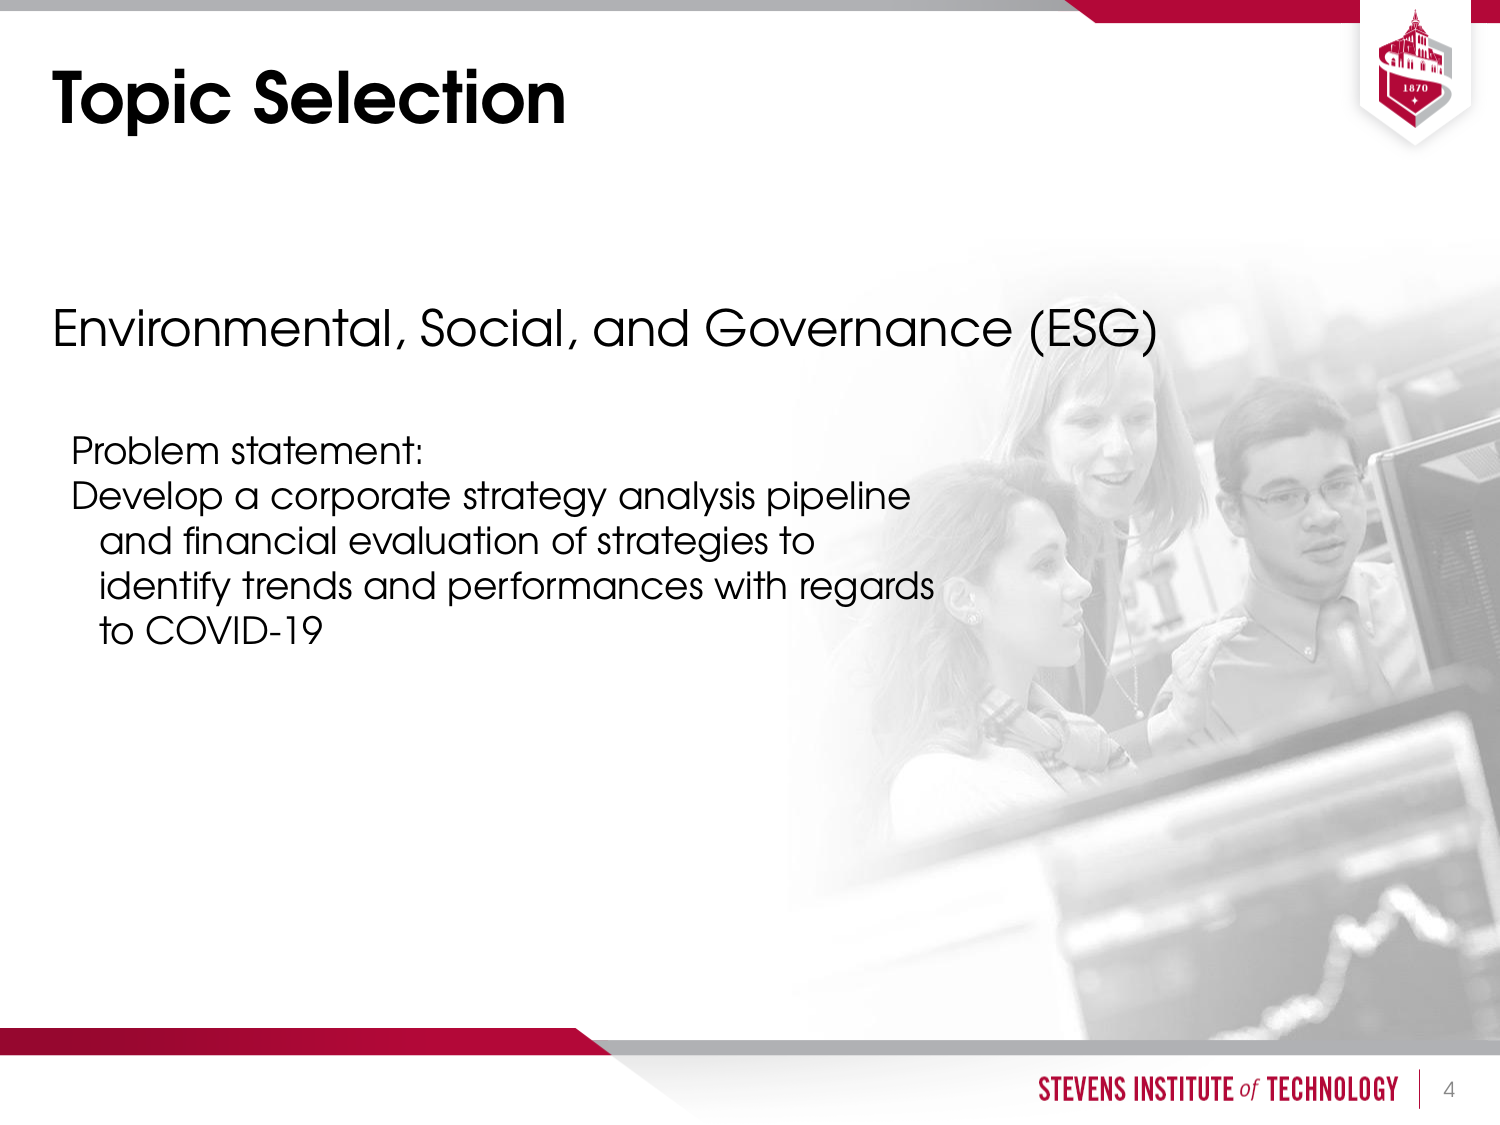

# Topic Selection
Environmental, Social, and Governance (ESG)
Problem statement:
Develop a corporate strategy analysis pipeline and financial evaluation of strategies to identify trends and performances with regards to COVID-19
4